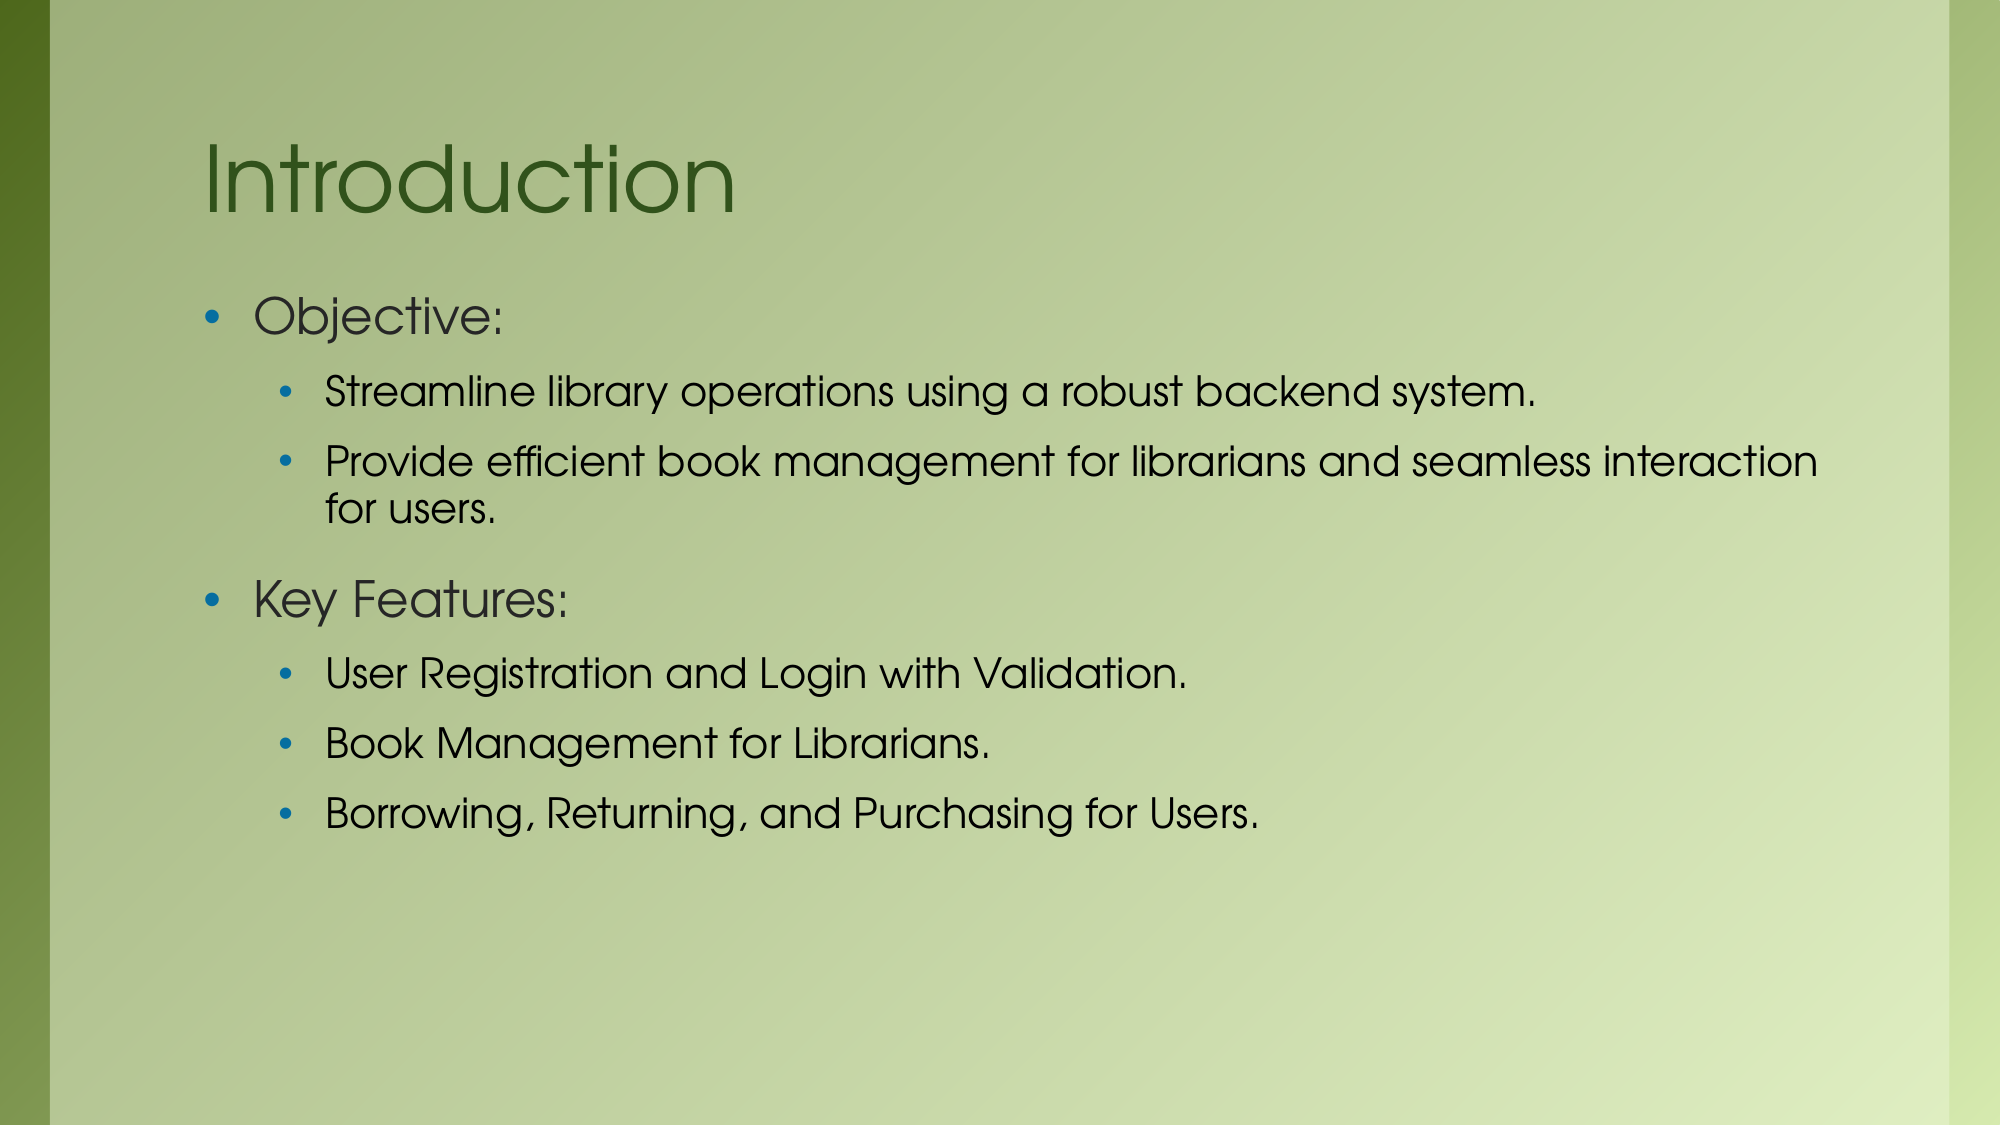

# Introduction
Objective:
Streamline library operations using a robust backend system.
Provide efficient book management for librarians and seamless interaction for users.
Key Features:
User Registration and Login with Validation.
Book Management for Librarians.
Borrowing, Returning, and Purchasing for Users.